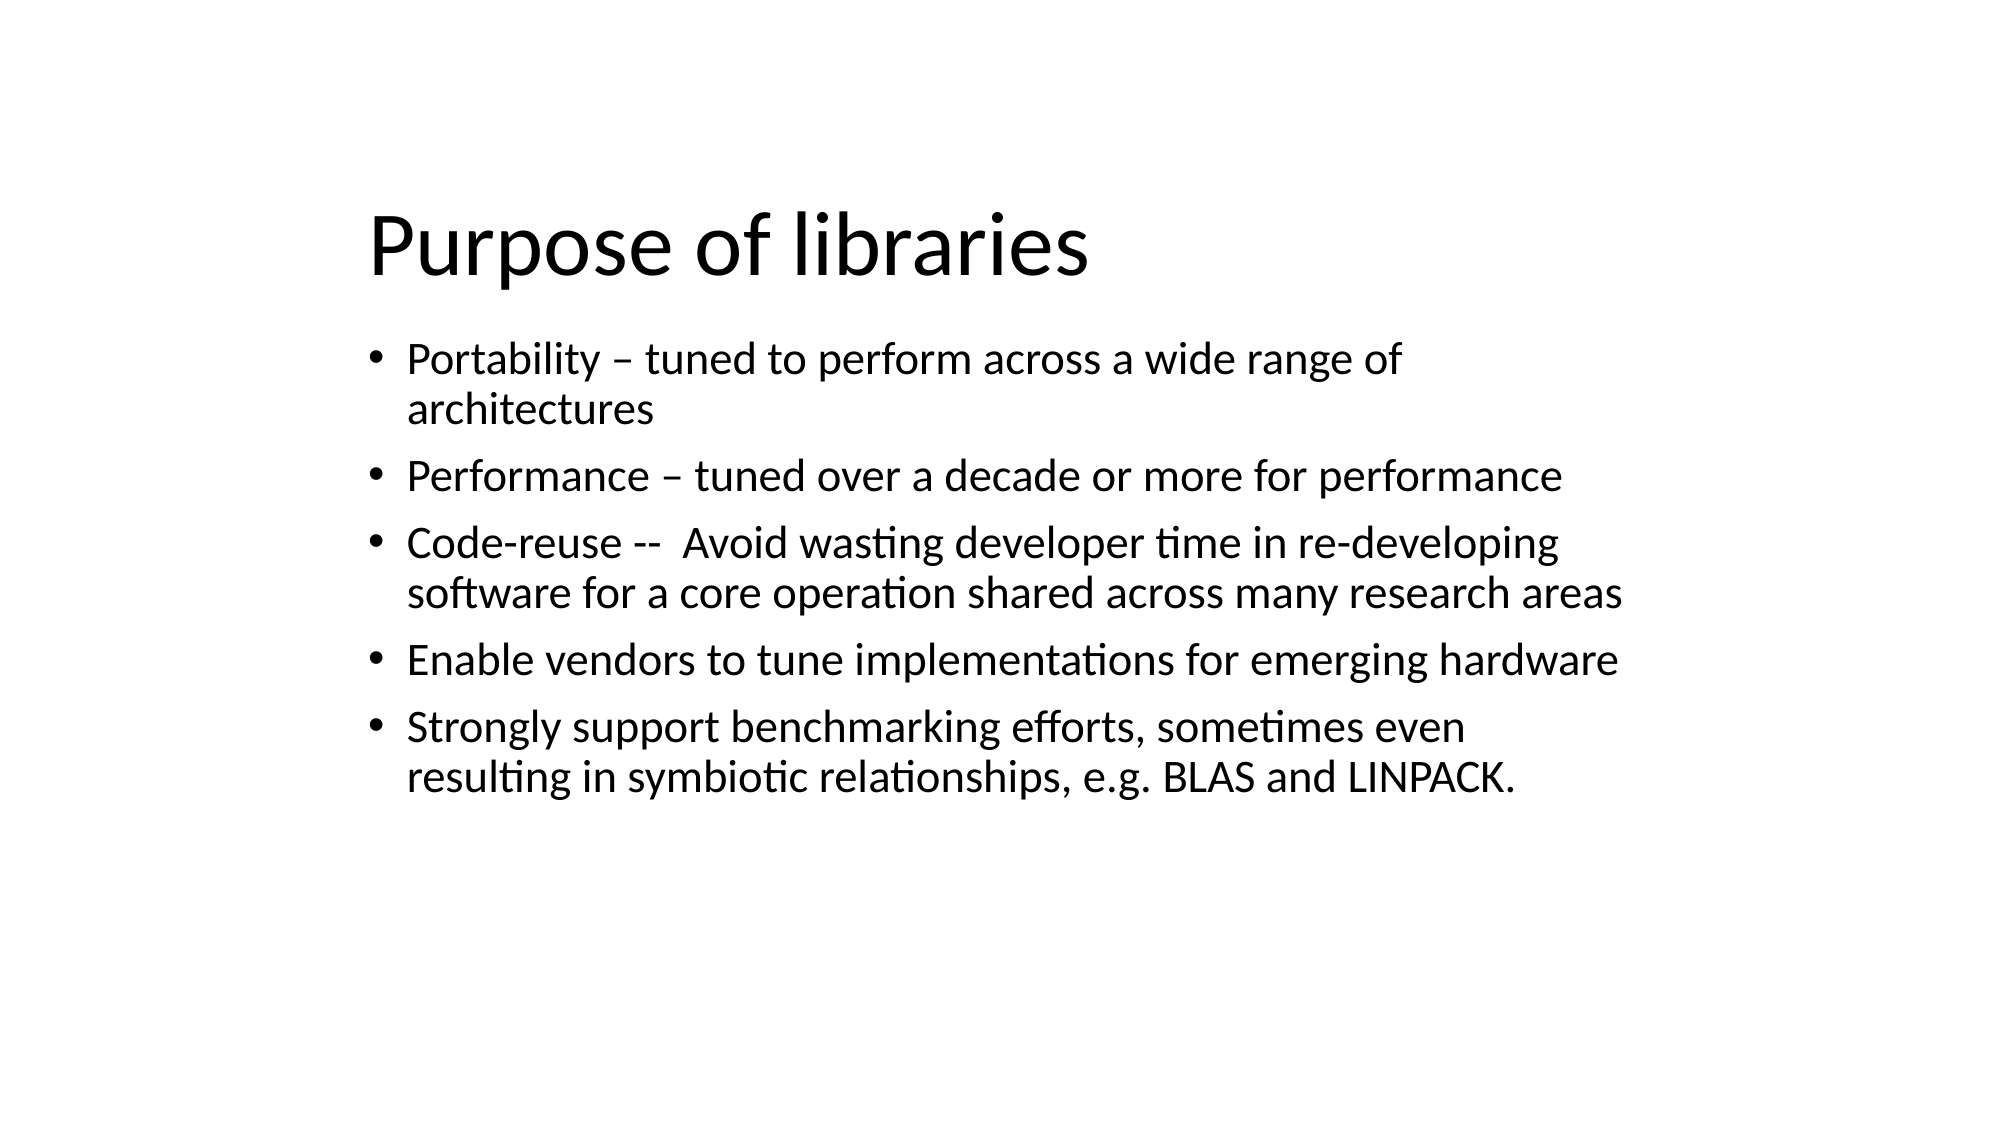

# Purpose of libraries
Portability – tuned to perform across a wide range of architectures
Performance – tuned over a decade or more for performance
Code-reuse --  Avoid wasting developer time in re-developing software for a core operation shared across many research areas
Enable vendors to tune implementations for emerging hardware
Strongly support benchmarking efforts, sometimes even resulting in symbiotic relationships, e.g. BLAS and LINPACK.